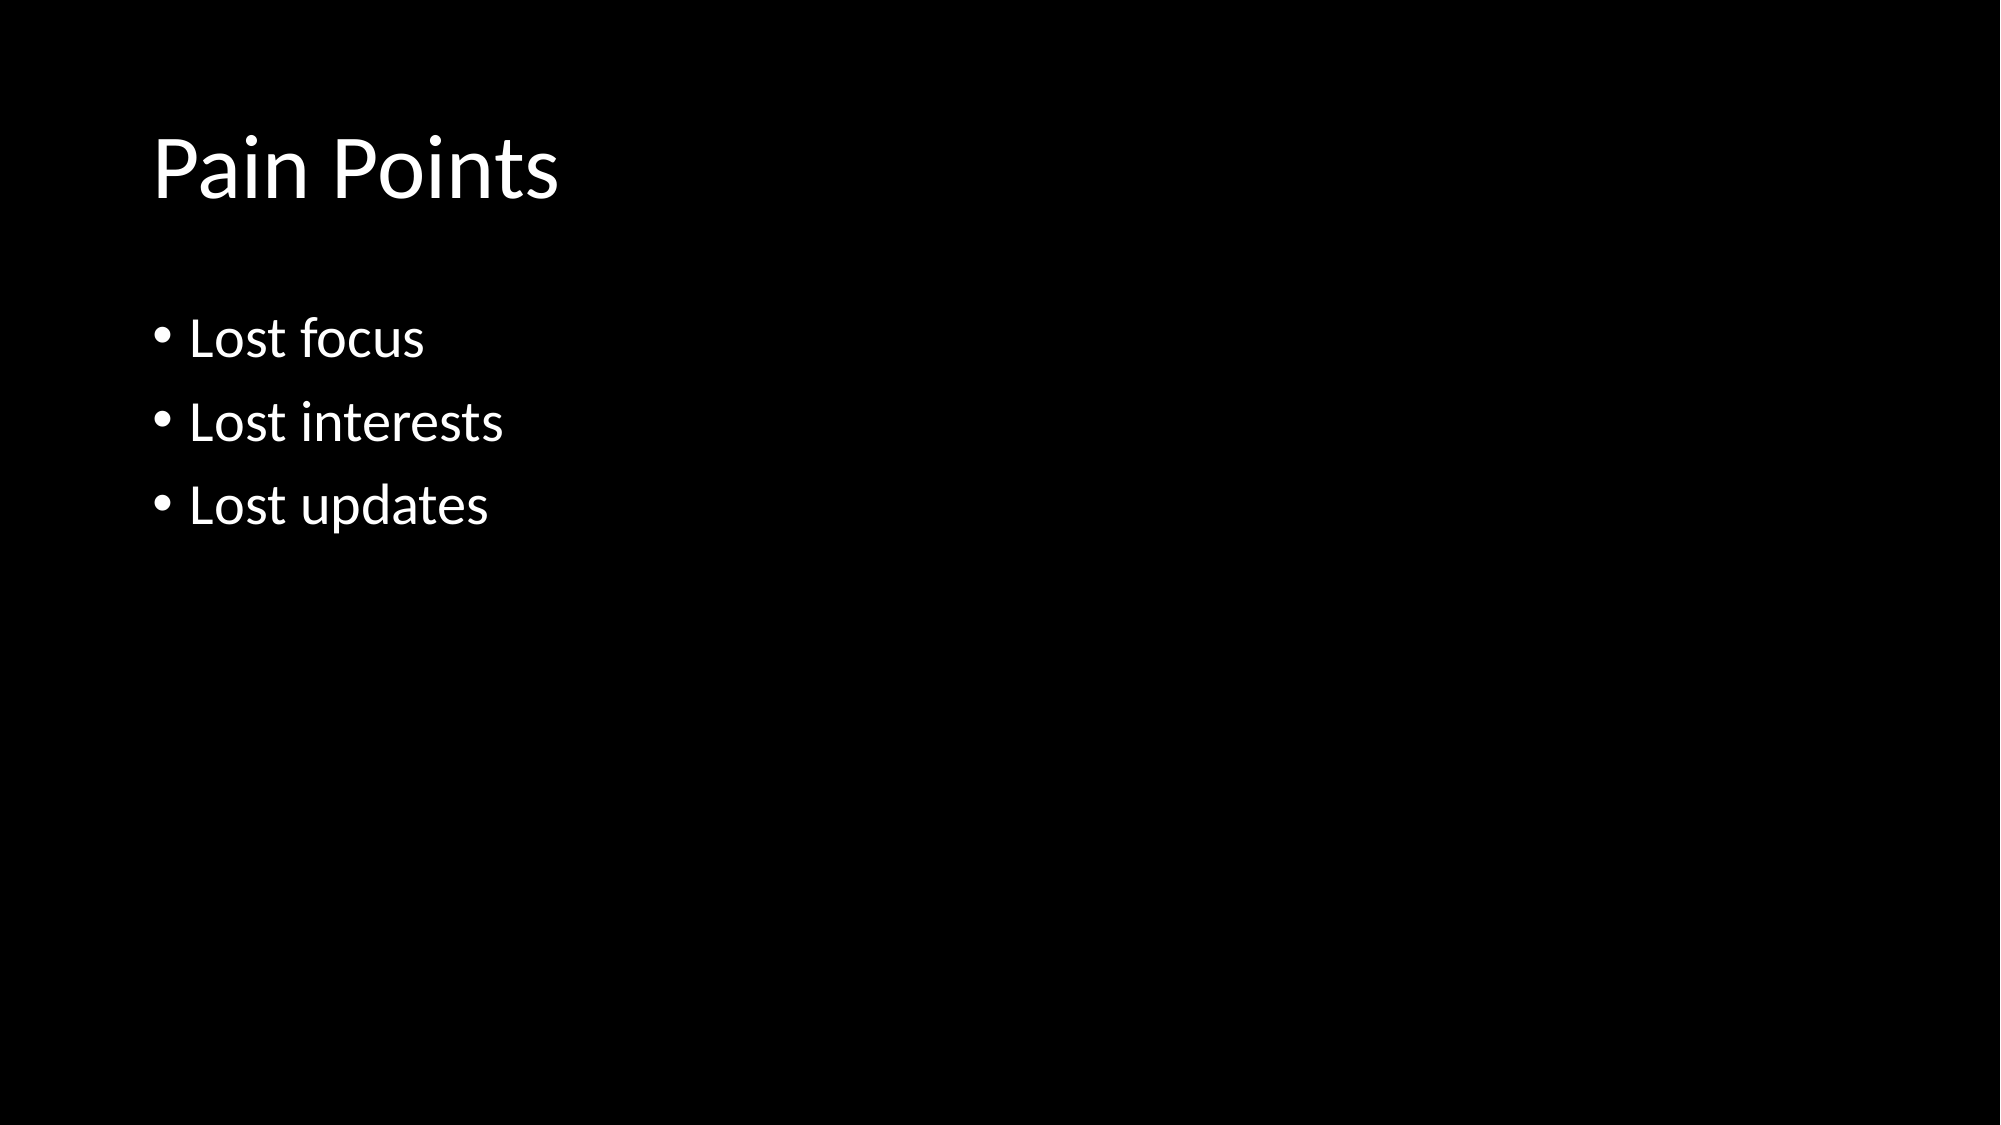

# Pain Points
Lost focus
Lost interests
Lost updates